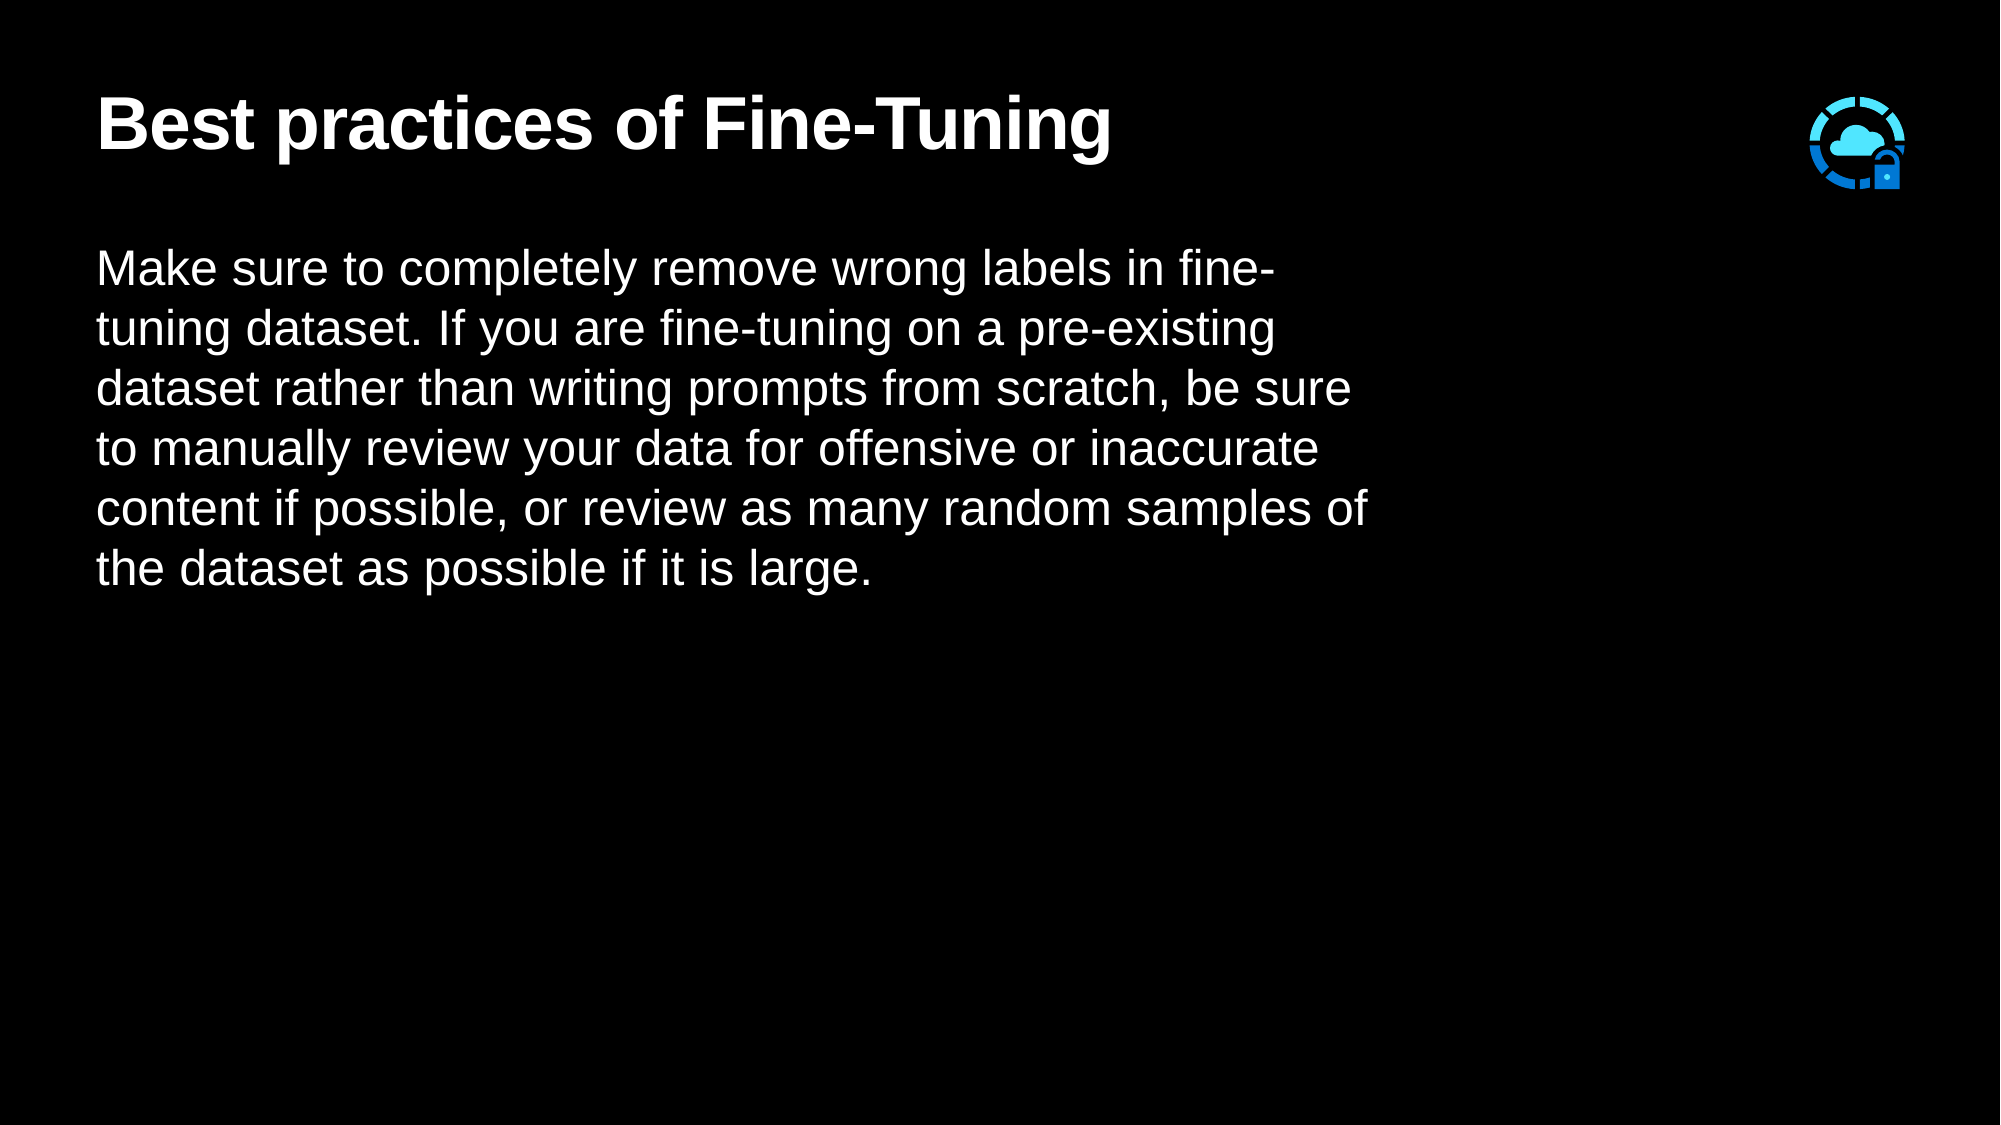

# Best practices of Fine-Tuning

Make sure to completely remove wrong labels in fine-tuning dataset. If you are fine-tuning on a pre-existing dataset rather than writing prompts from scratch, be sure to manually review your data for offensive or inaccurate content if possible, or review as many random samples of the dataset as possible if it is large.